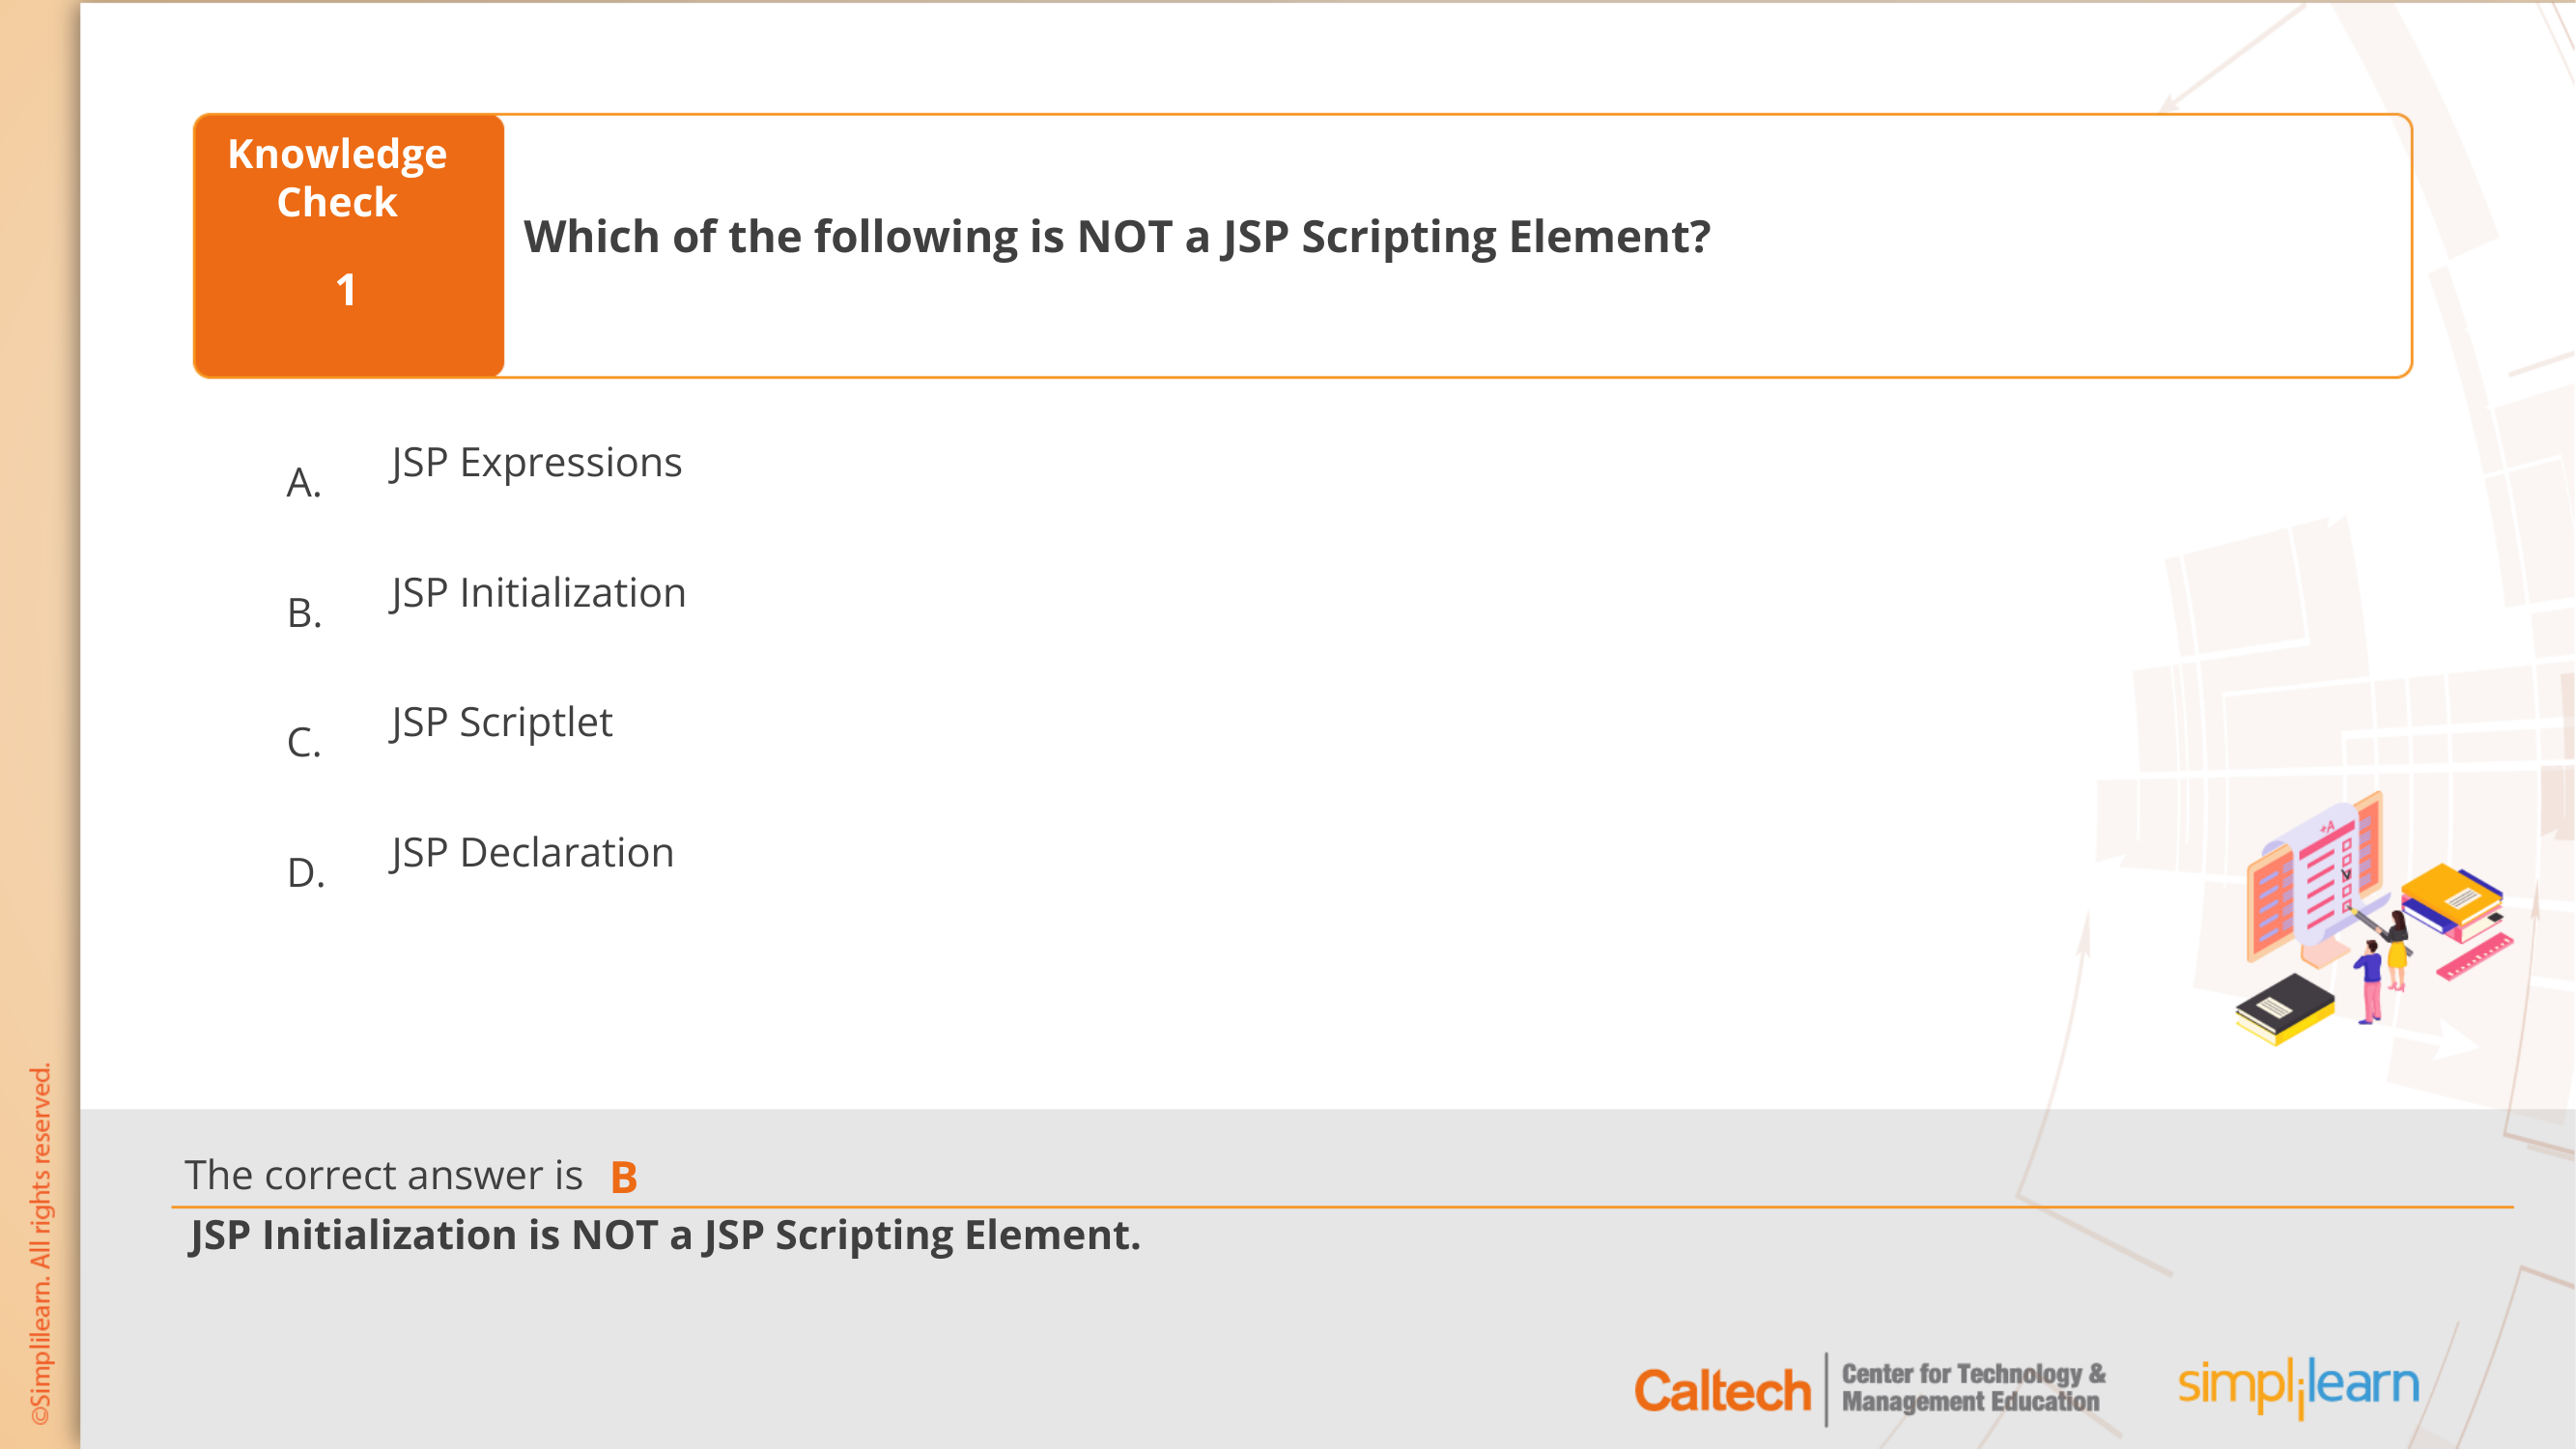

Which of the following is NOT a JSP Scripting Element?
1
JSP Expressions
JSP Initialization
JSP Scriptlet
JSP Declaration
B
JSP Initialization is NOT a JSP Scripting Element.